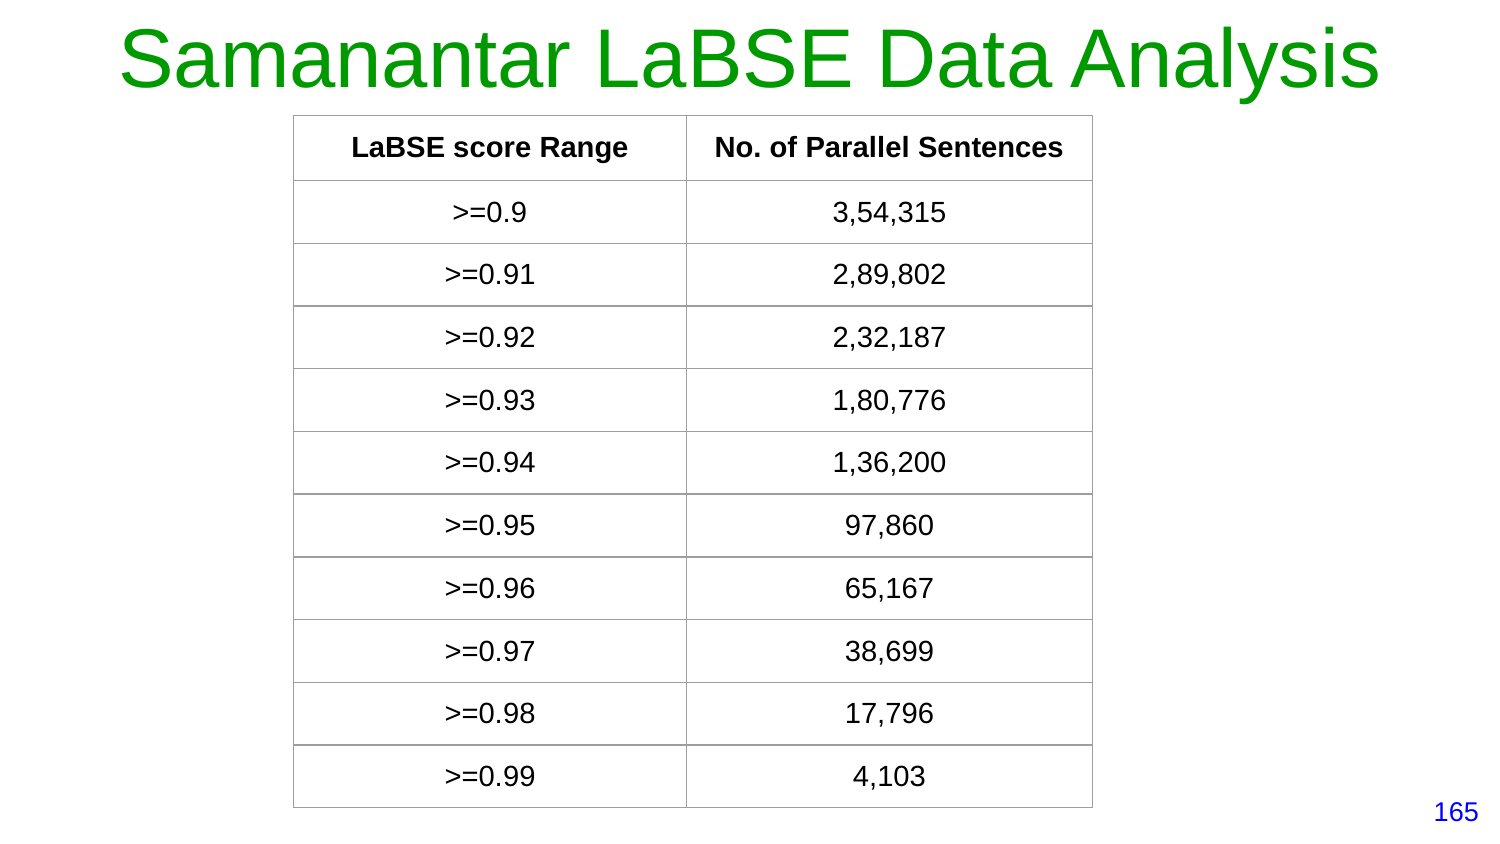

# Samanantar LaBSE Data Analysis
| LaBSE score Range | No. of Parallel Sentences |
| --- | --- |
| >=0.9 | 3,54,315 |
| >=0.91 | 2,89,802 |
| >=0.92 | 2,32,187 |
| >=0.93 | 1,80,776 |
| >=0.94 | 1,36,200 |
| >=0.95 | 97,860 |
| >=0.96 | 65,167 |
| >=0.97 | 38,699 |
| >=0.98 | 17,796 |
| >=0.99 | 4,103 |
165